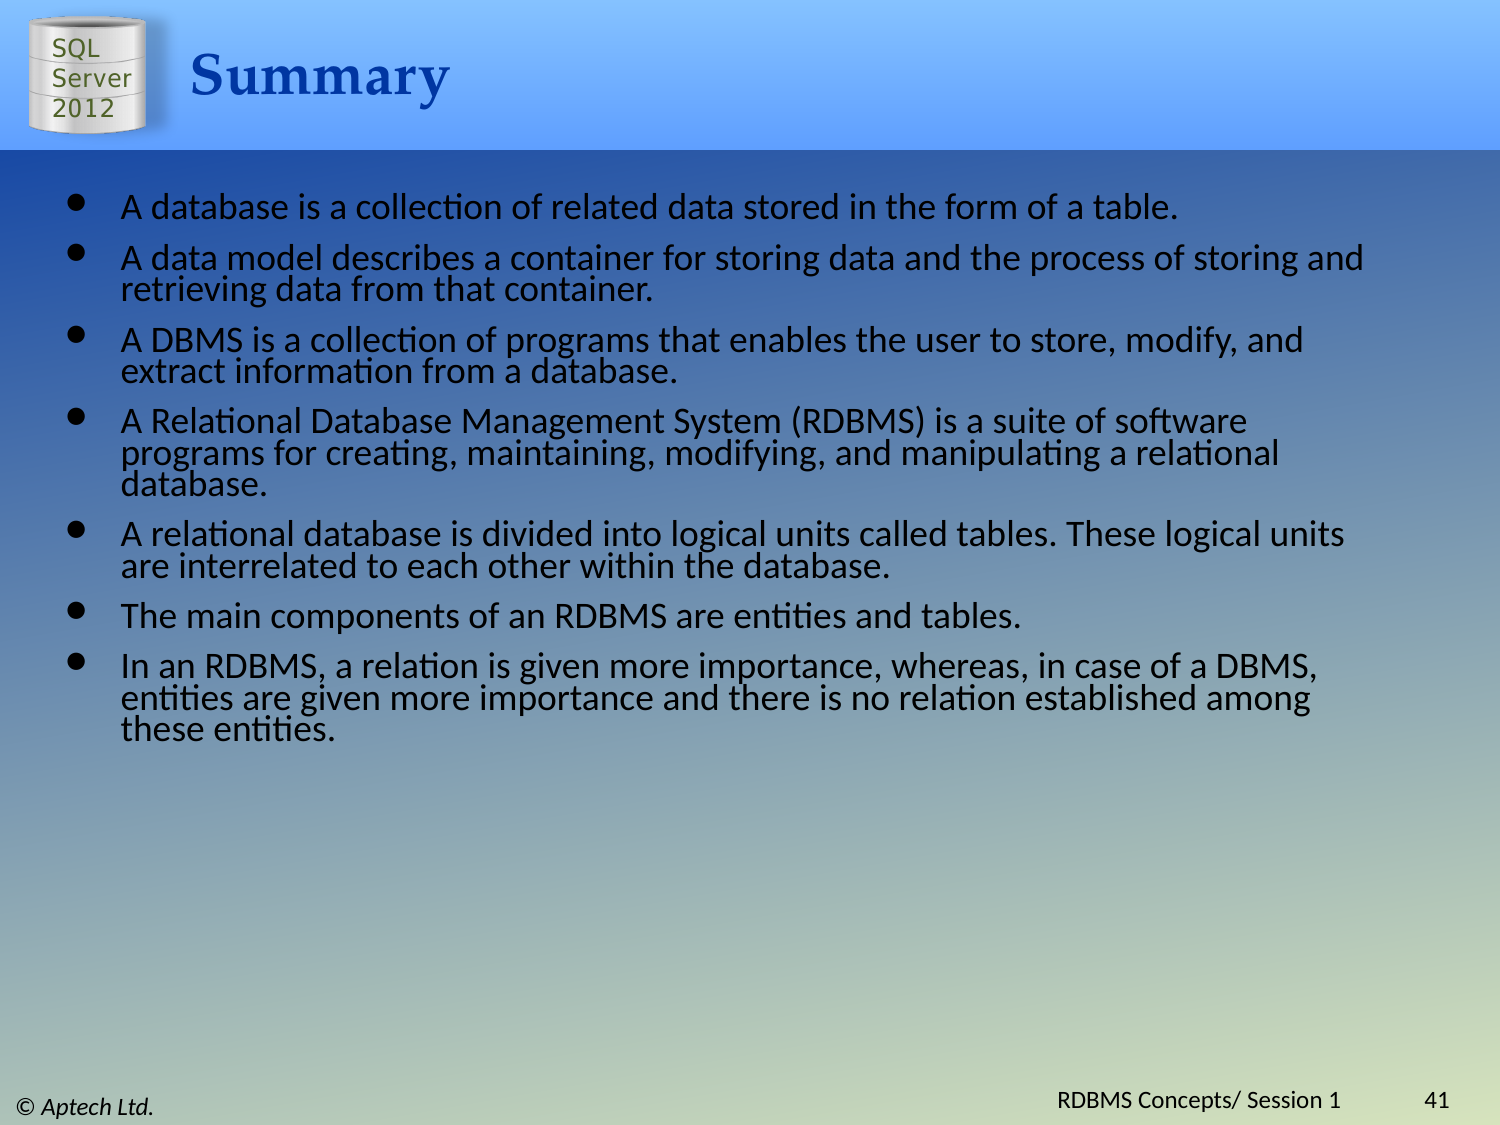

# Summary
A database is a collection of related data stored in the form of a table.
A data model describes a container for storing data and the process of storing and retrieving data from that container.
A DBMS is a collection of programs that enables the user to store, modify, and extract information from a database.
A Relational Database Management System (RDBMS) is a suite of software programs for creating, maintaining, modifying, and manipulating a relational database.
A relational database is divided into logical units called tables. These logical units are interrelated to each other within the database.
The main components of an RDBMS are entities and tables.
In an RDBMS, a relation is given more importance, whereas, in case of a DBMS, entities are given more importance and there is no relation established among these entities.

RDBMS Concepts/ Session 1
41